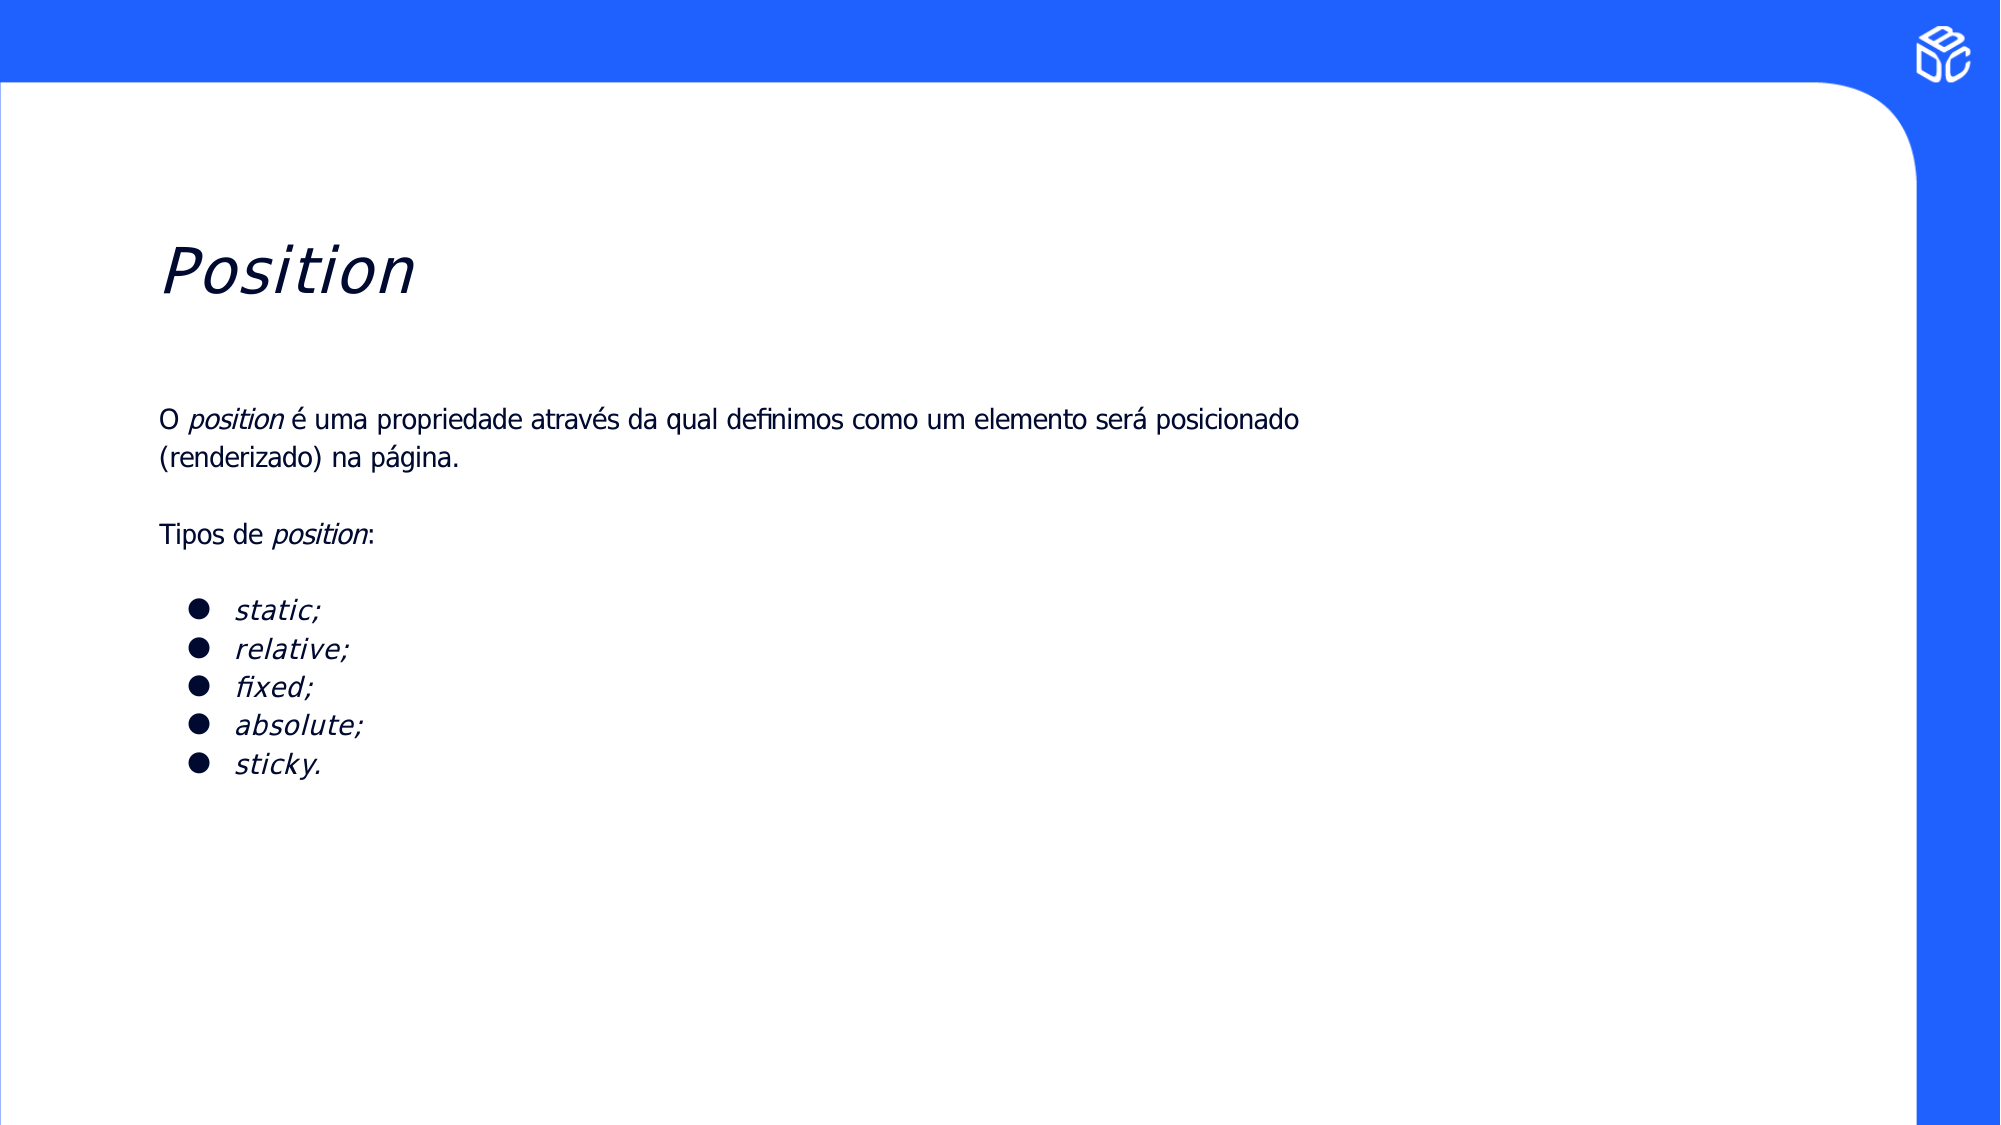

# Position
O position é uma propriedade através da qual definimos como um elemento será posicionado (renderizado) na página.

Tipos de position:

static;
relative;
fixed;
absolute;
sticky.